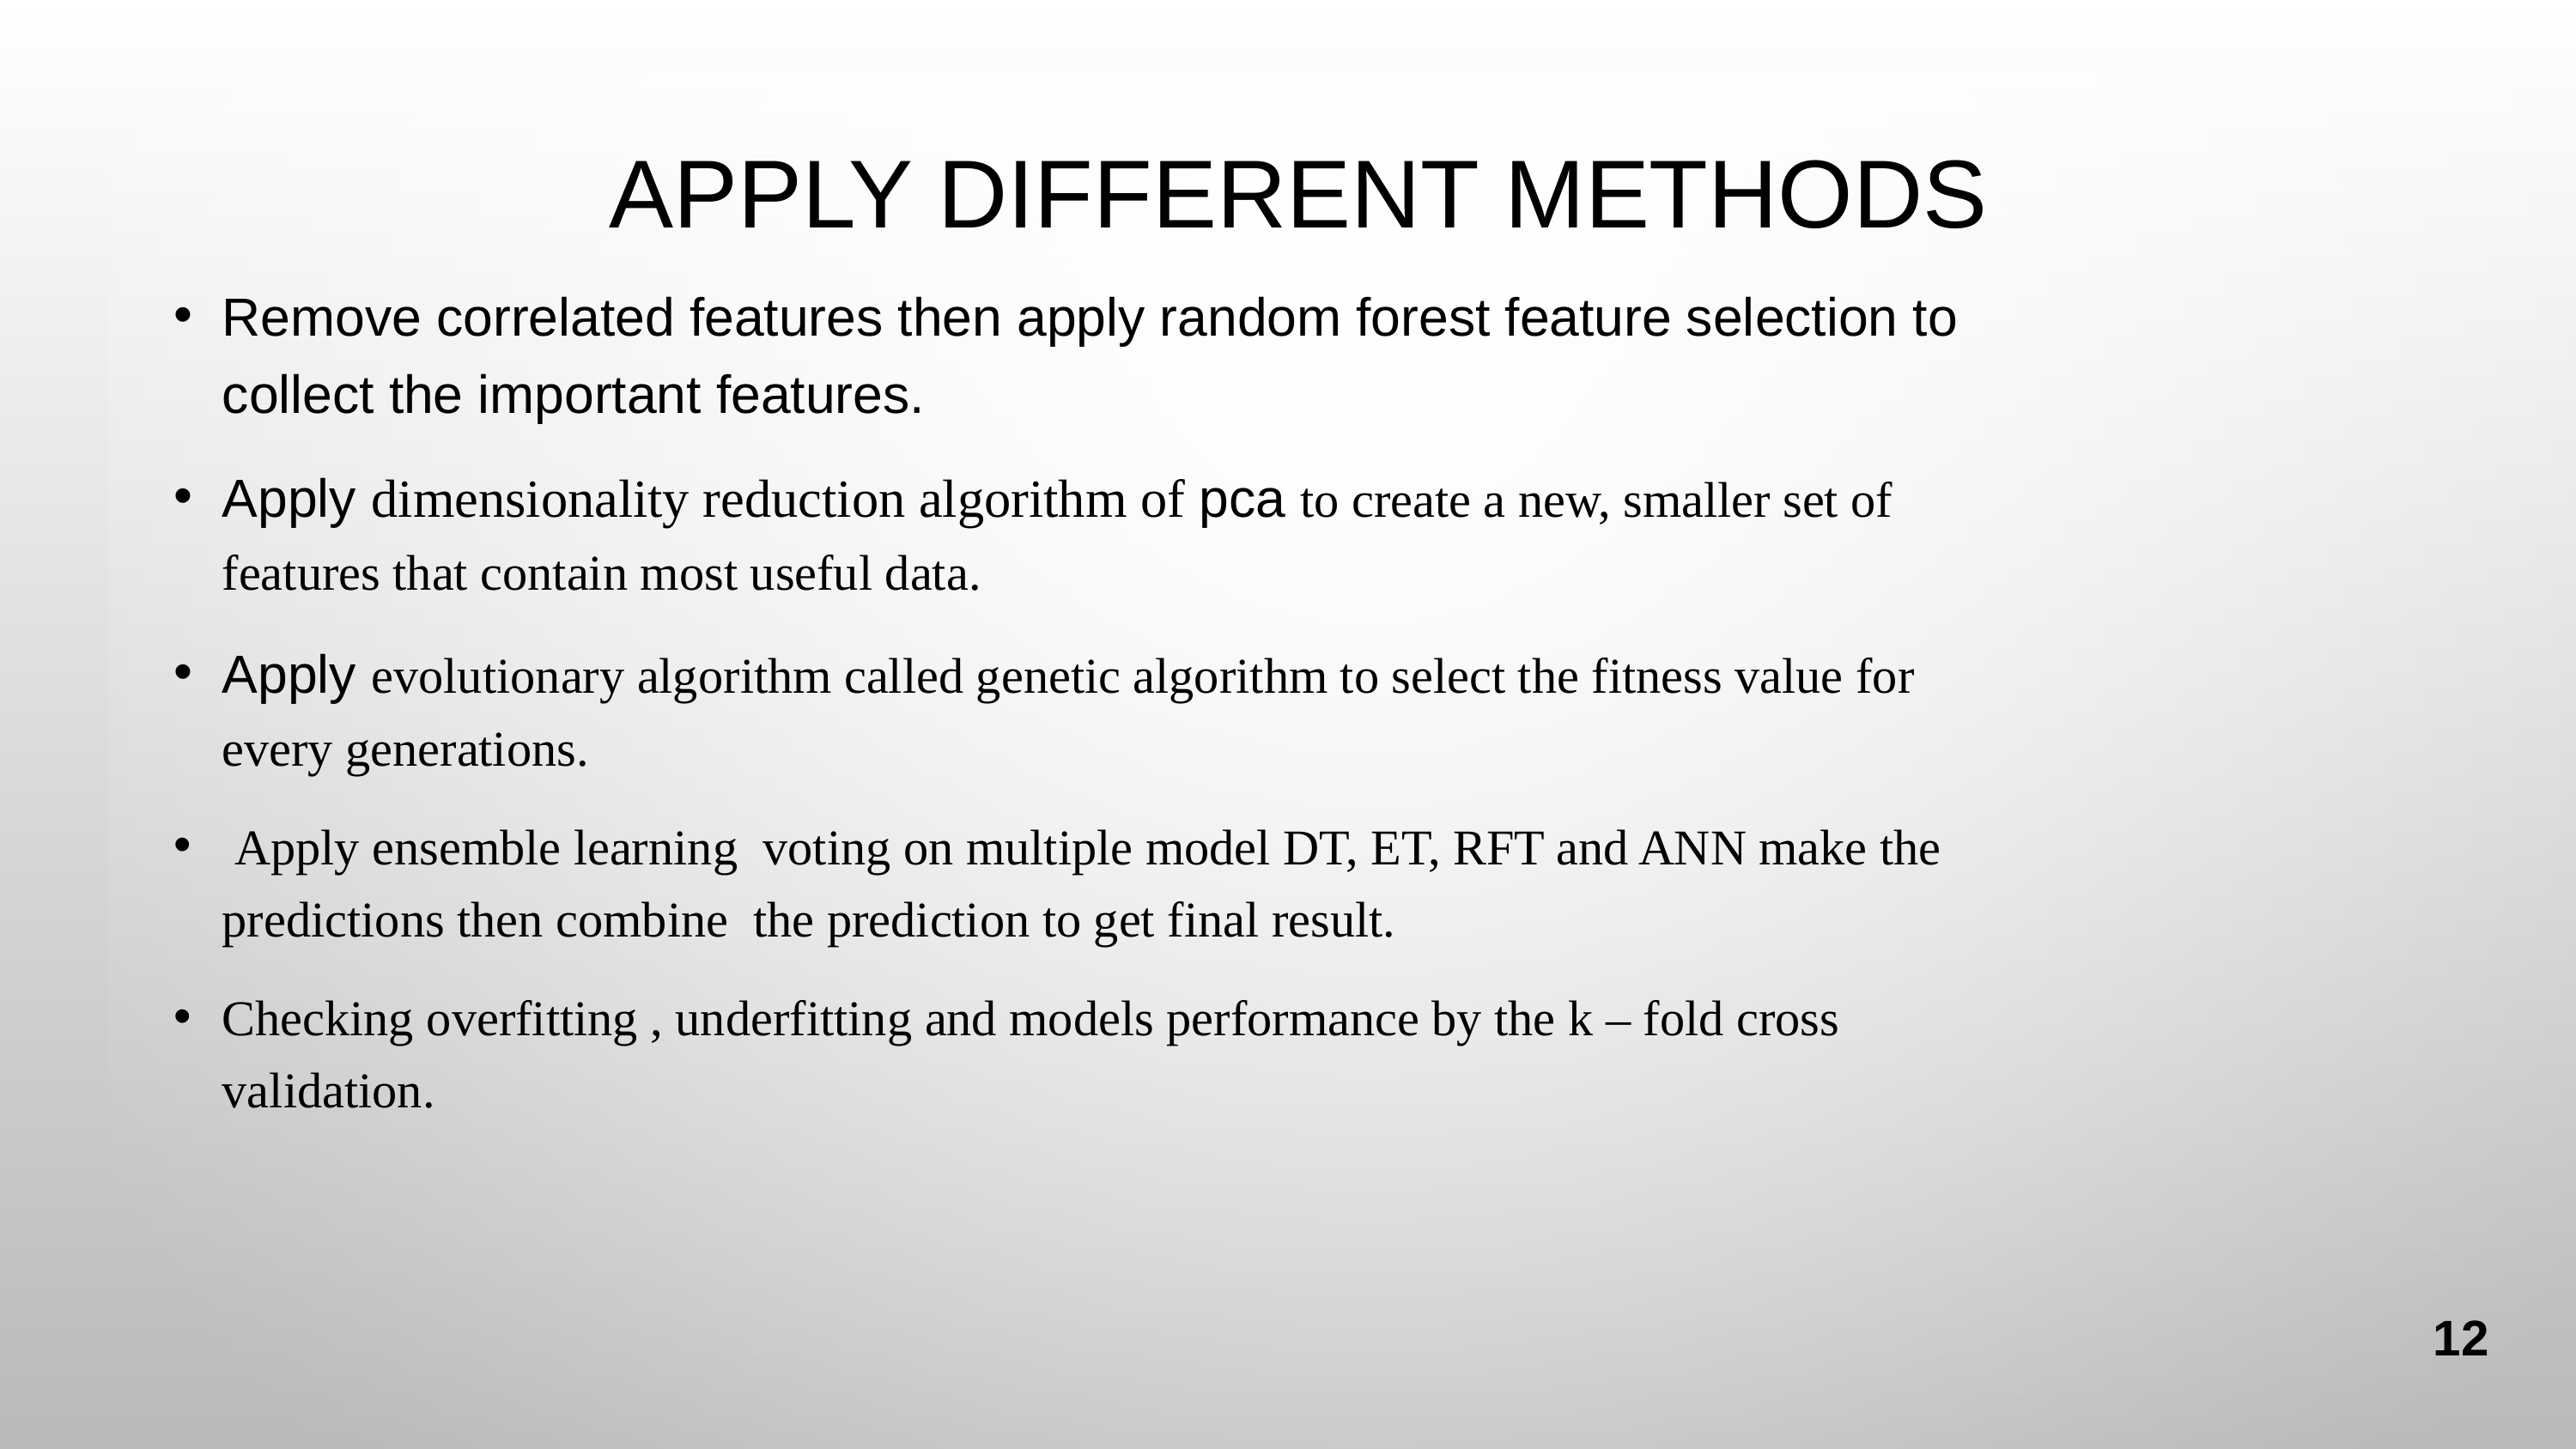

# Apply Different Methods
Remove correlated features then apply random forest feature selection to collect the important features.
Apply dimensionality reduction algorithm of pca to create a new, smaller set of features that contain most useful data.
Apply evolutionary algorithm called genetic algorithm to select the fitness value for every generations.
 Apply ensemble learning  voting on multiple model DT, ET, RFT and ANN make the predictions then combine  the prediction to get final result.
Checking overfitting , underfitting and models performance by the k – fold cross validation.

12